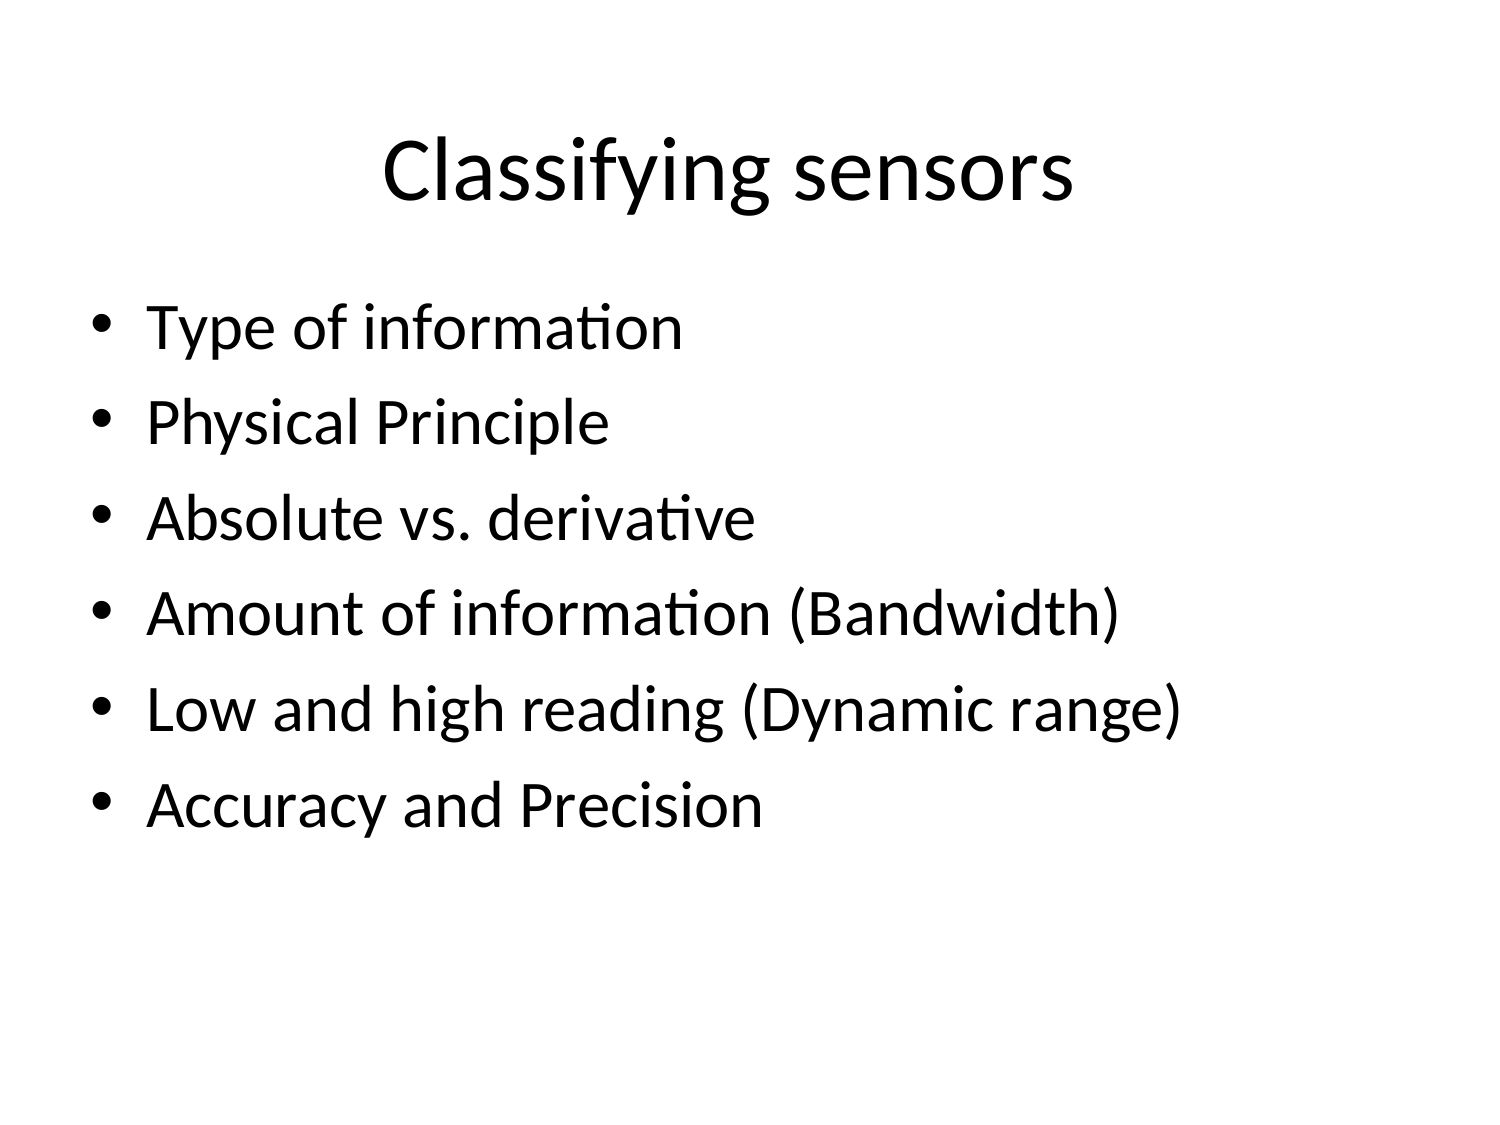

# Classifying sensors
Type of information
Physical Principle
Absolute vs. derivative
Amount of information (Bandwidth)
Low and high reading (Dynamic range)
Accuracy and Precision